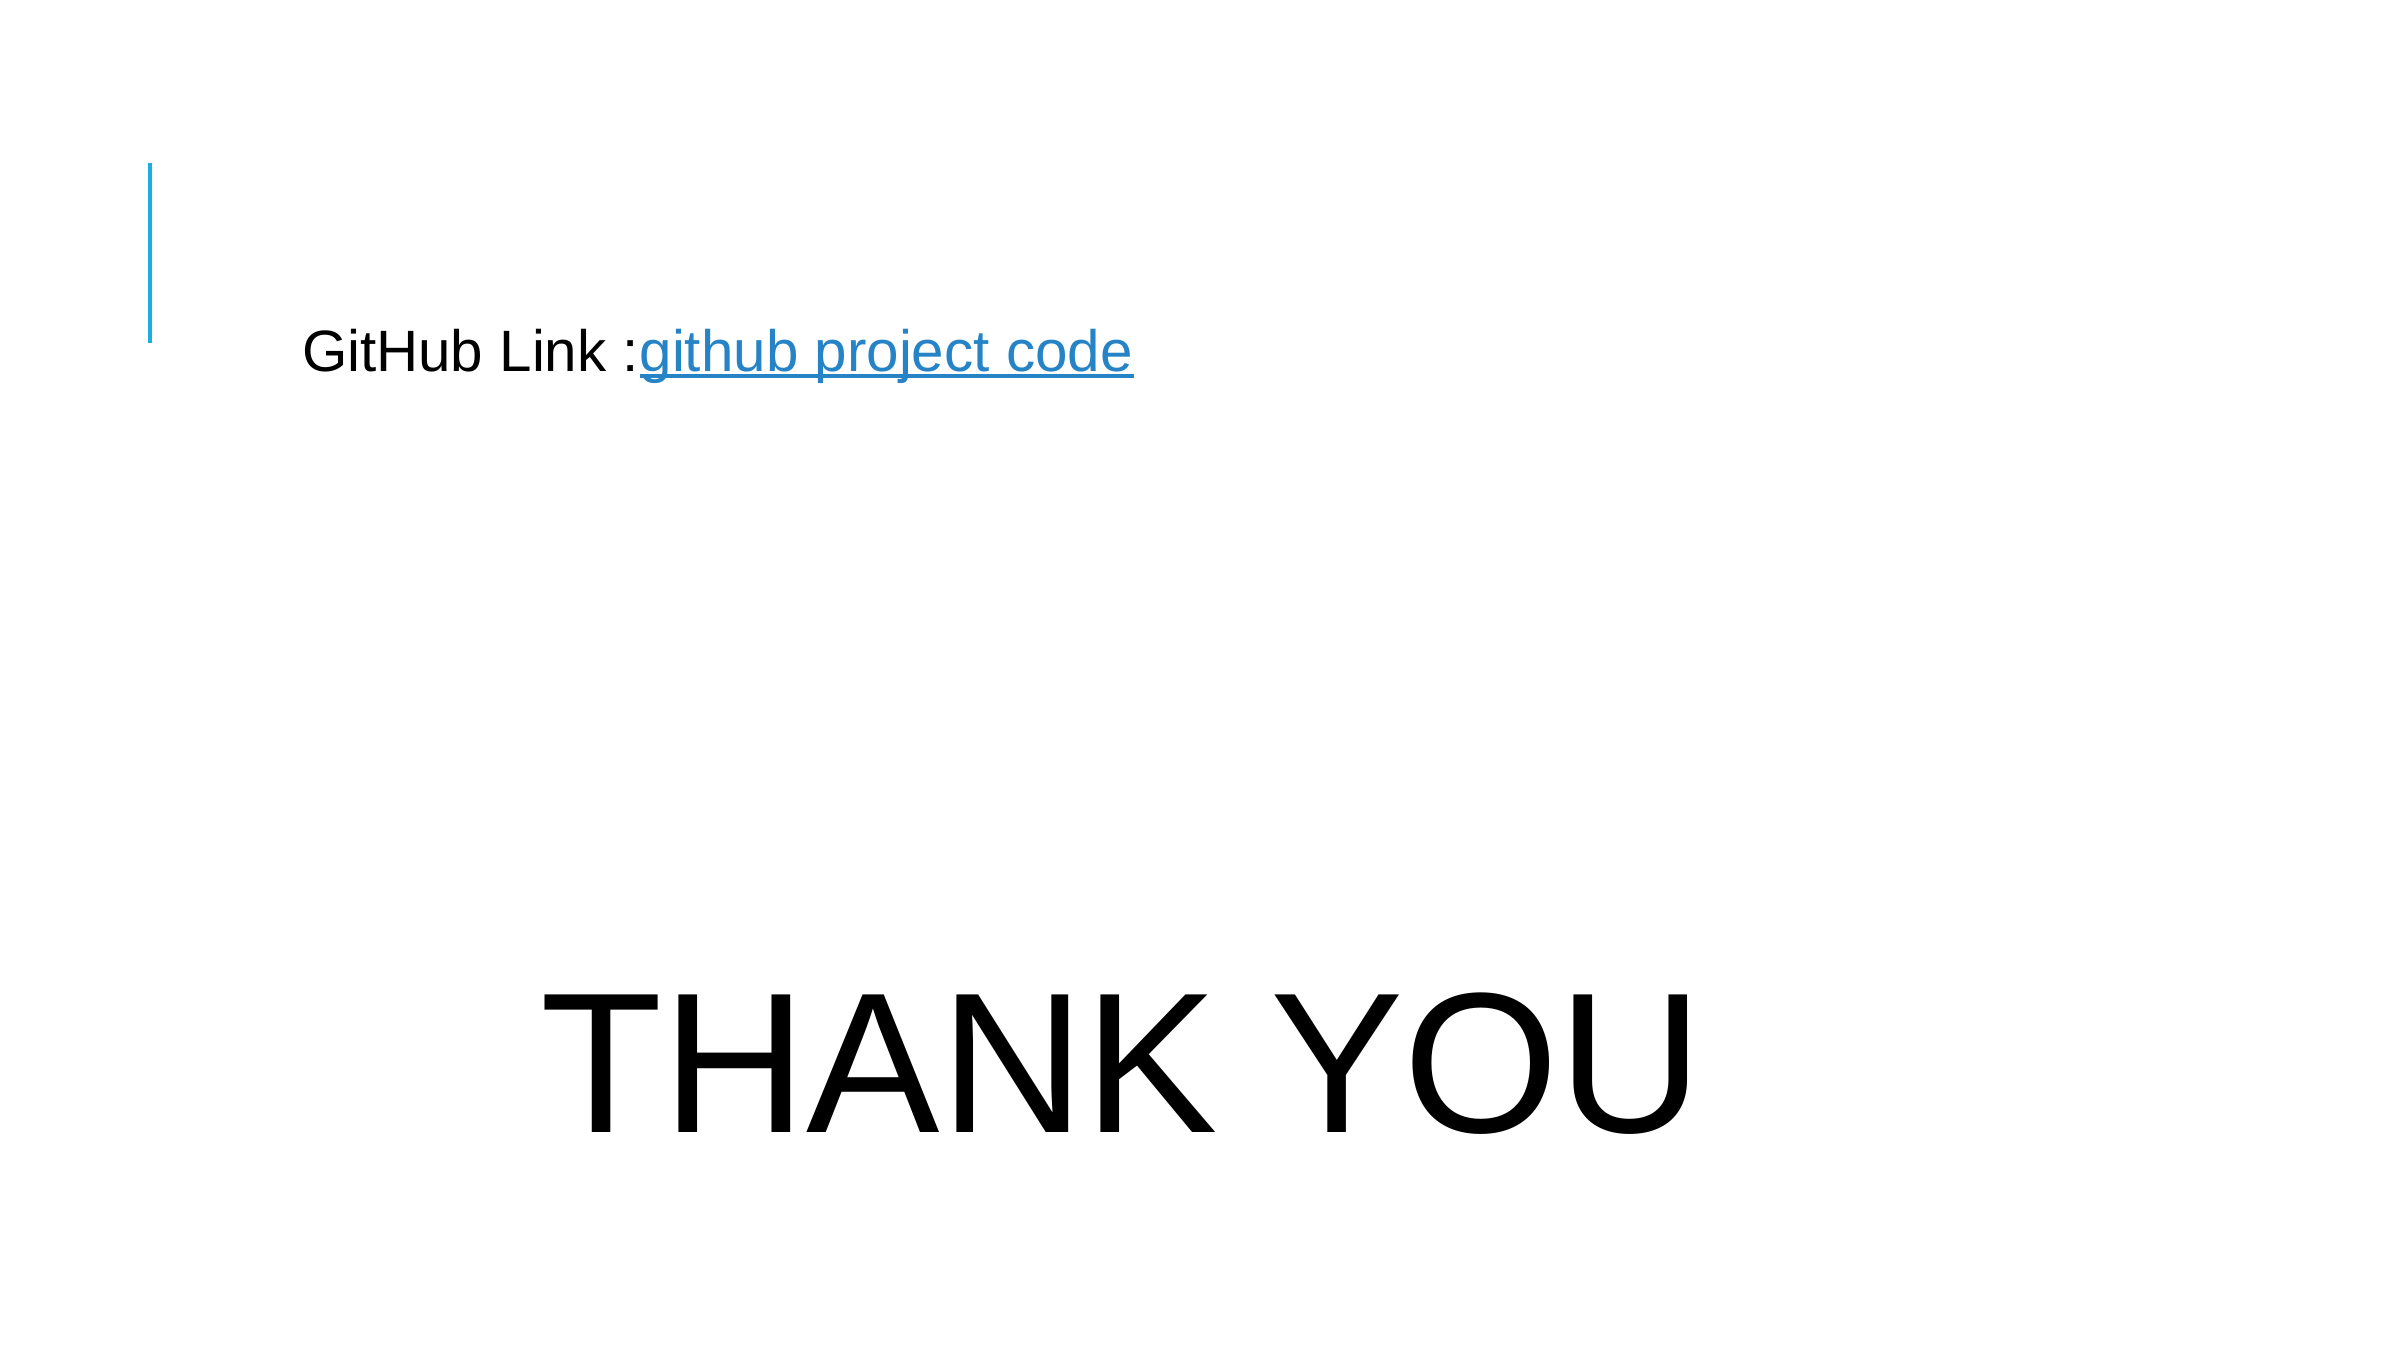

GitHub Link :github project code

THANK YOU